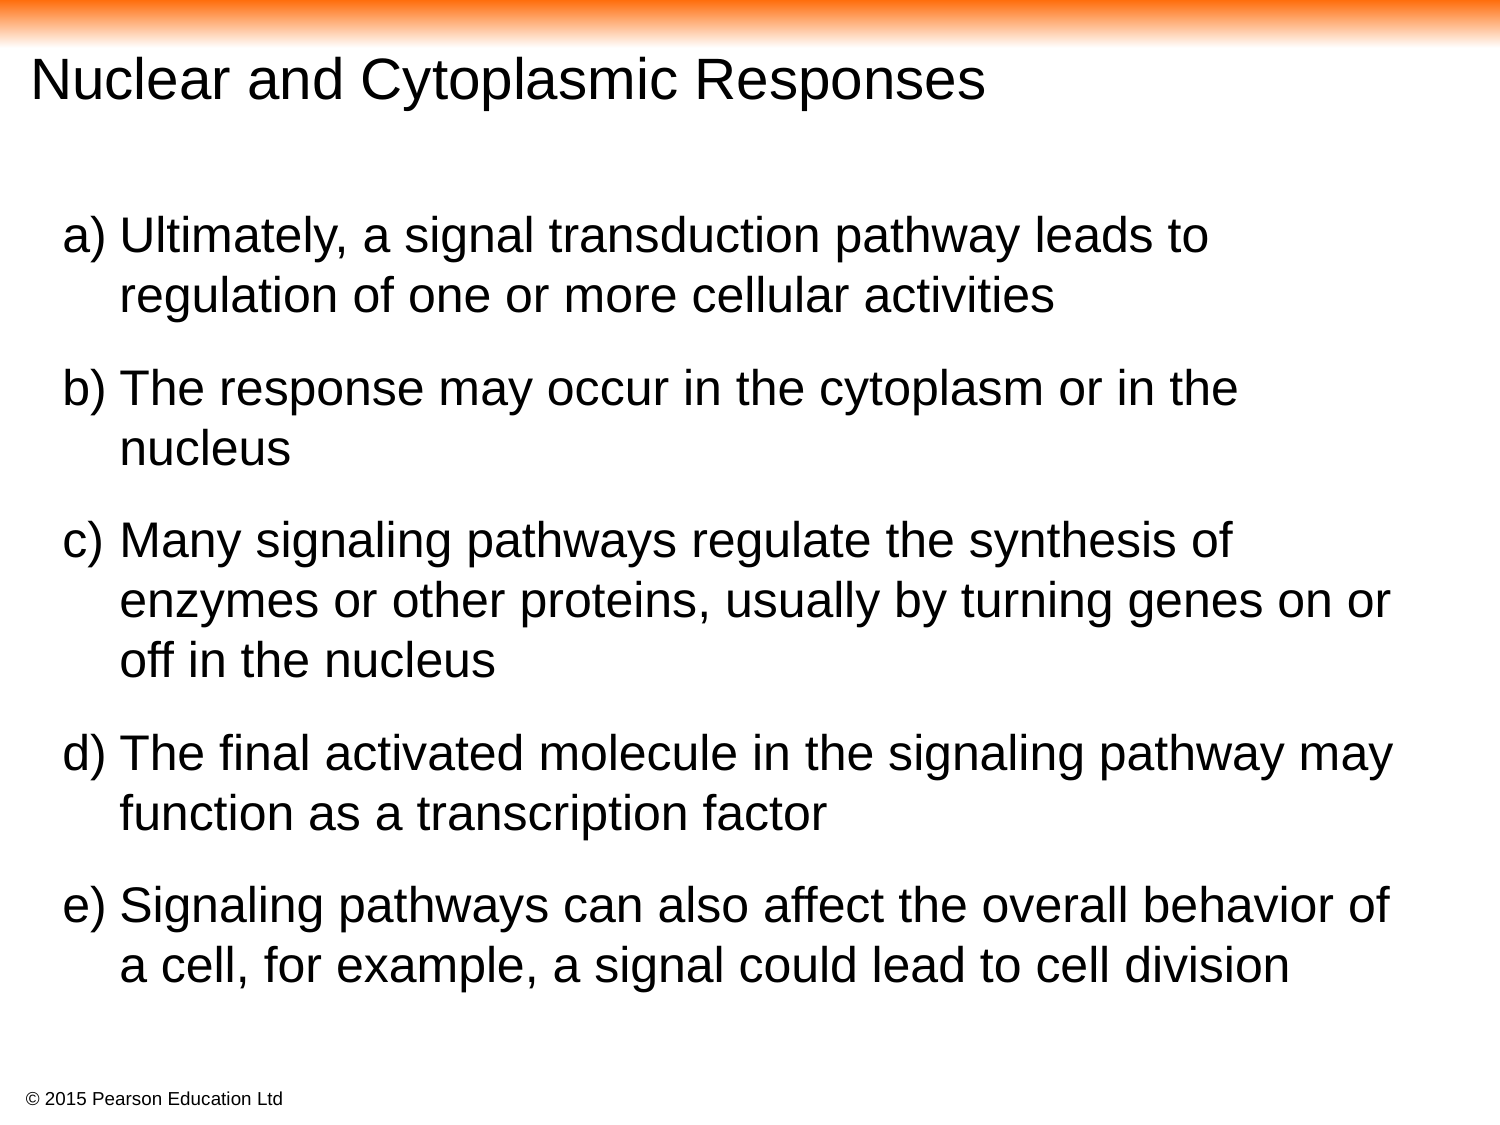

# Nuclear and Cytoplasmic Responses
Ultimately, a signal transduction pathway leads to regulation of one or more cellular activities
The response may occur in the cytoplasm or in the nucleus
Many signaling pathways regulate the synthesis of enzymes or other proteins, usually by turning genes on or off in the nucleus
The final activated molecule in the signaling pathway may function as a transcription factor
Signaling pathways can also affect the overall behavior of a cell, for example, a signal could lead to cell division